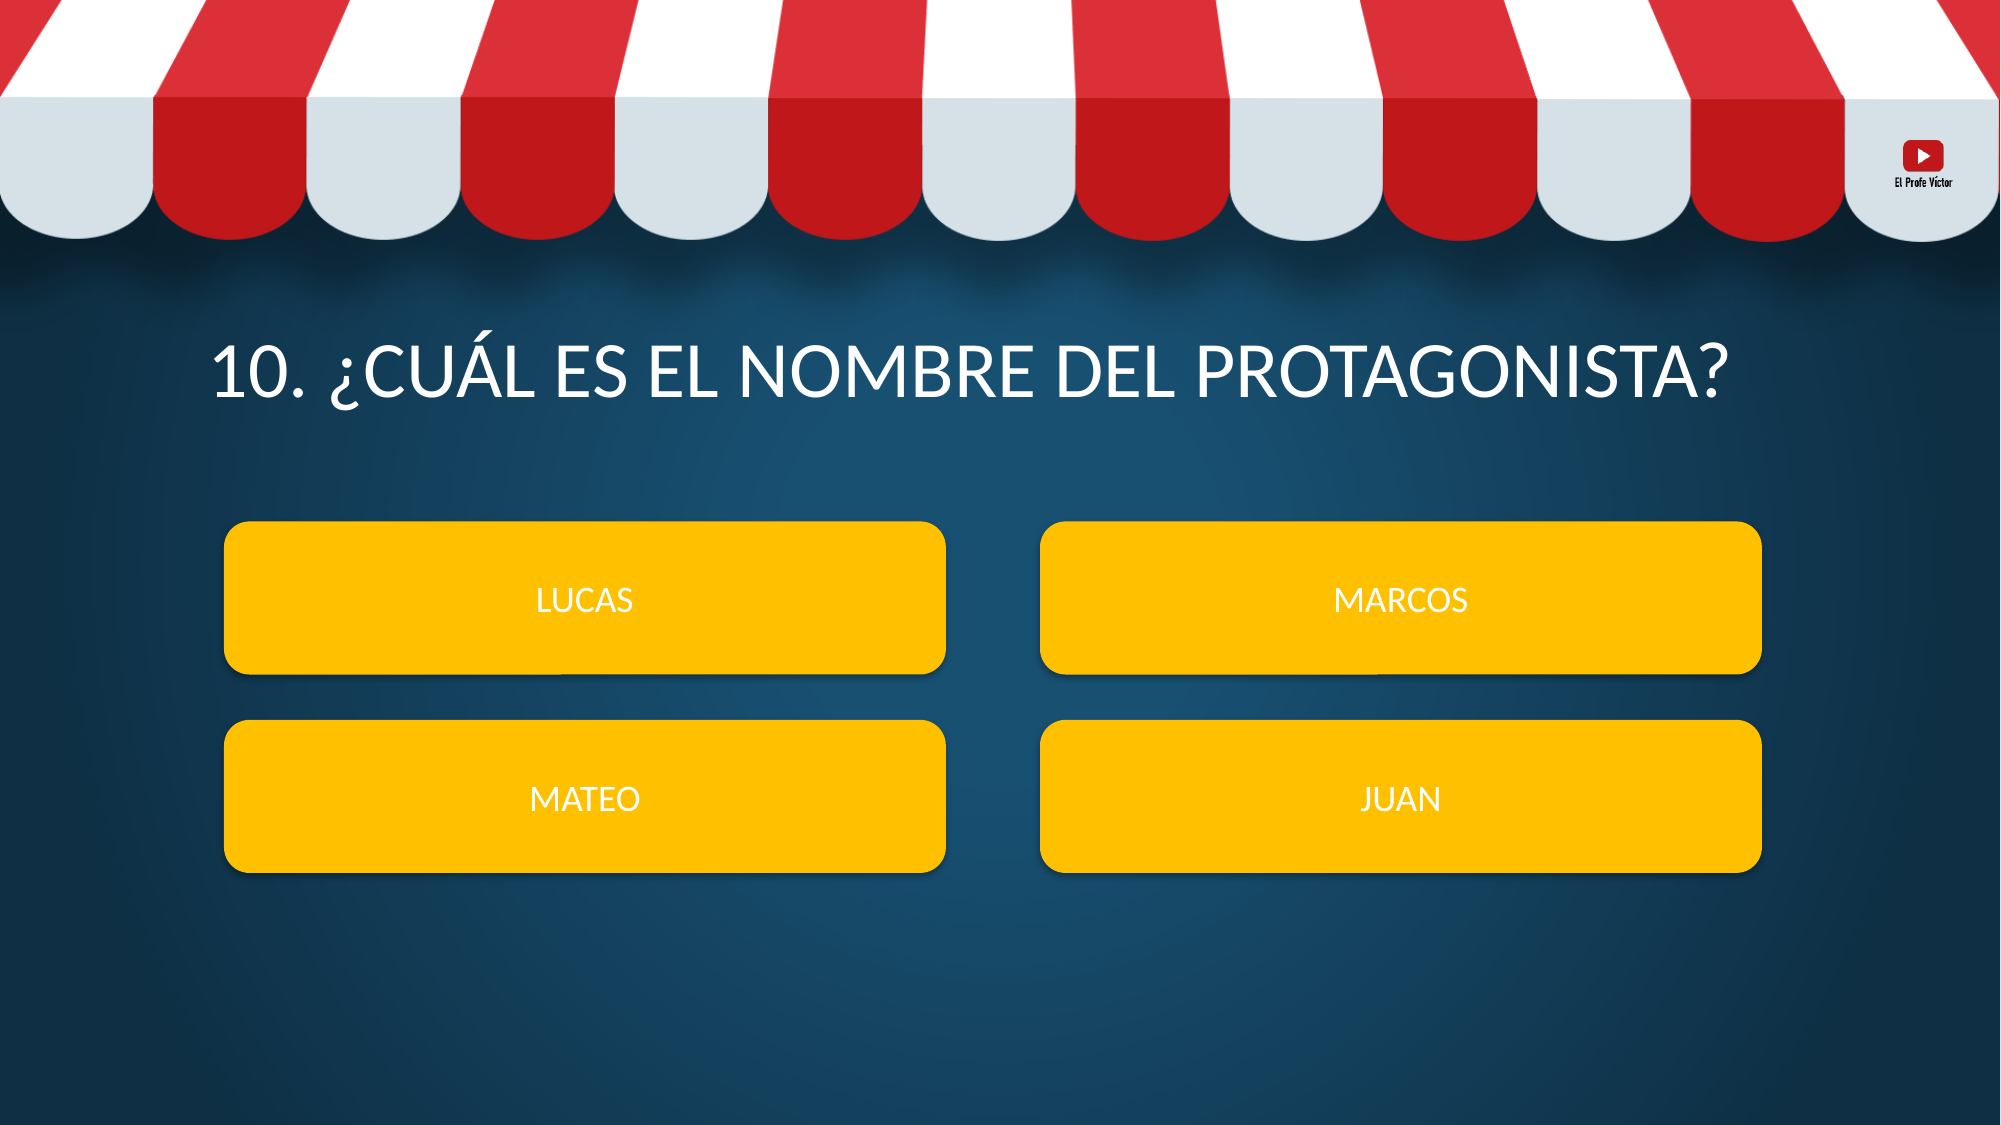

# 10. ¿CUÁL ES EL NOMBRE DEL PROTAGONISTA?
LUCAS
MARCOS
MATEO
JUAN